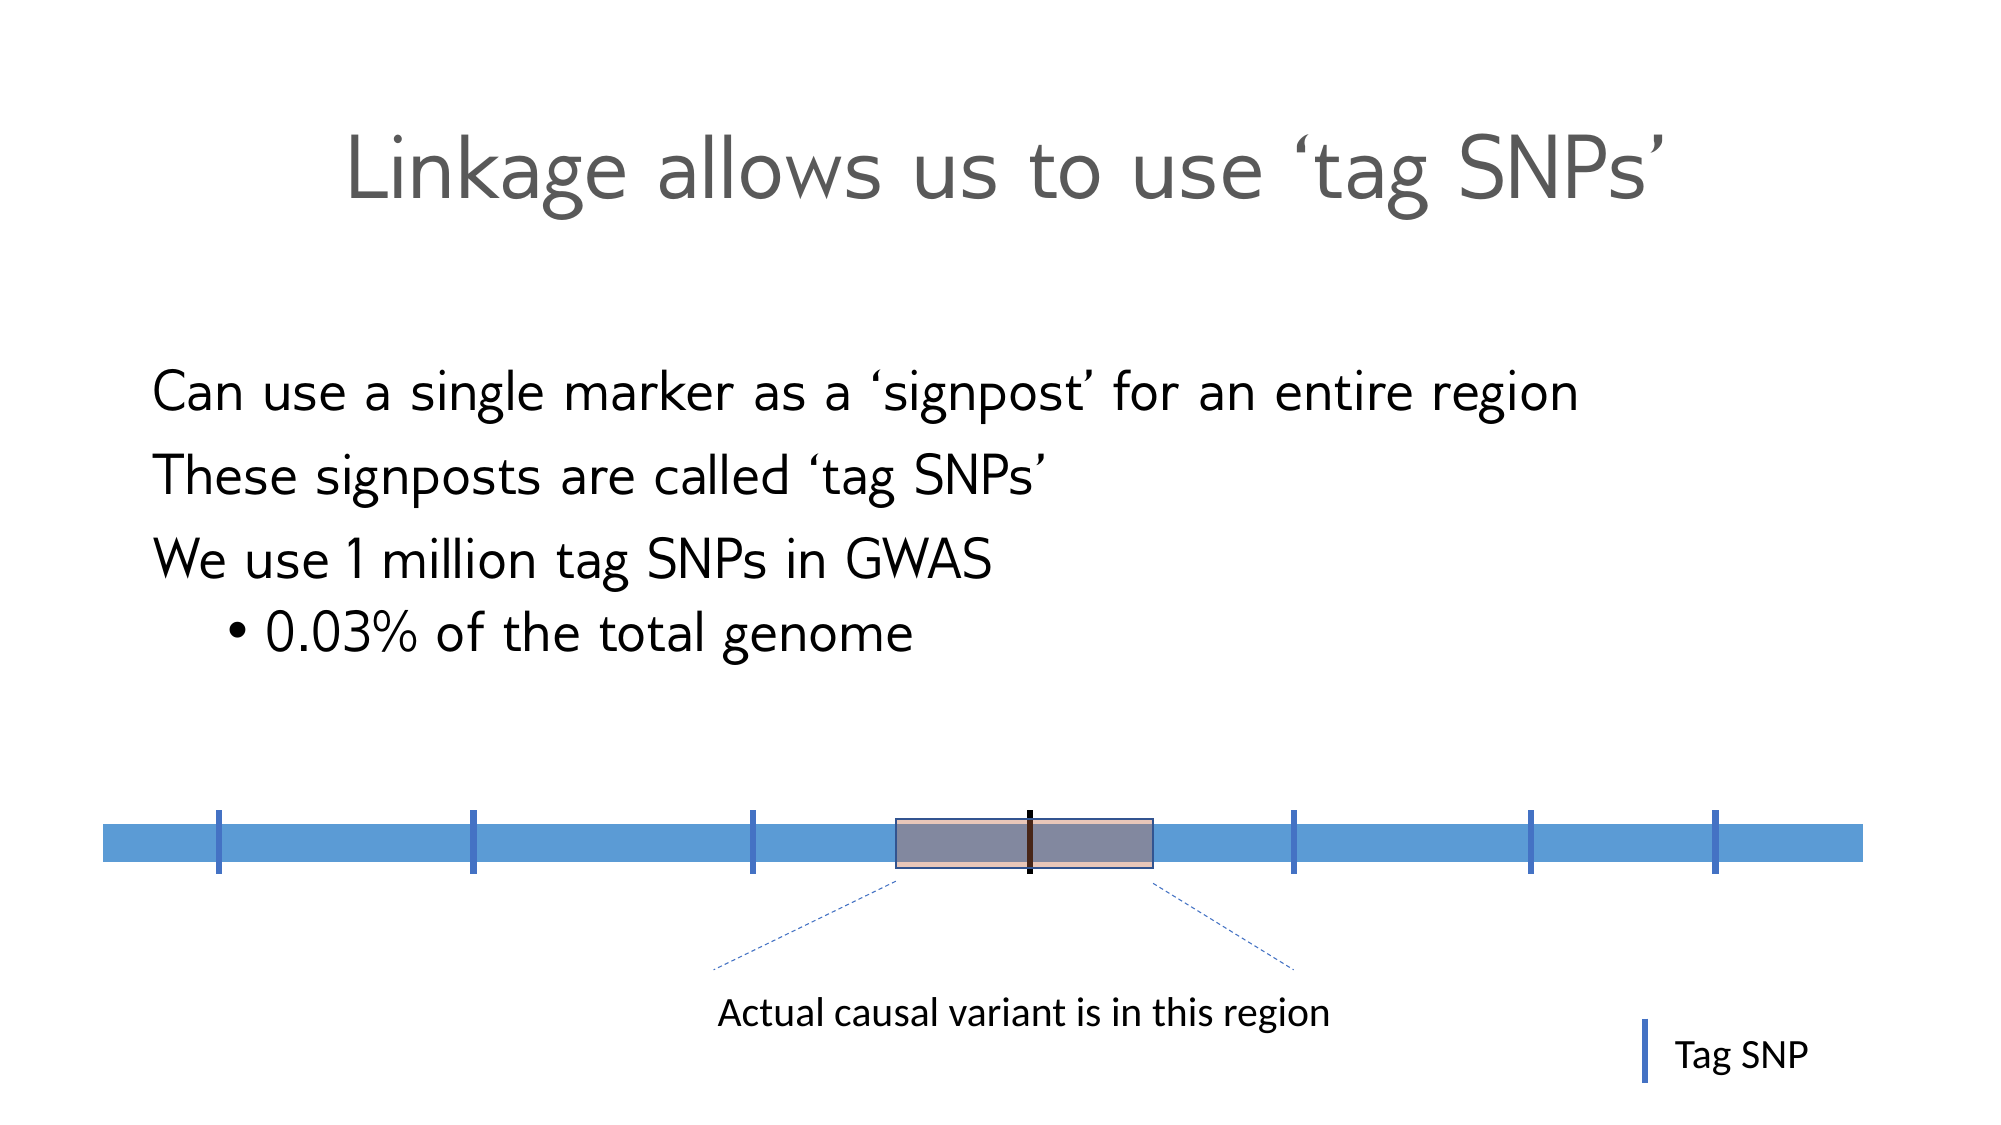

# Linkage allows us to use ‘tag SNPs’
Can use a single marker as a ‘signpost’ for an entire region
These signposts are called ‘tag SNPs’
We use 1 million tag SNPs in GWAS
0.03% of the total genome

Actual causal variant is in this region
Tag SNP